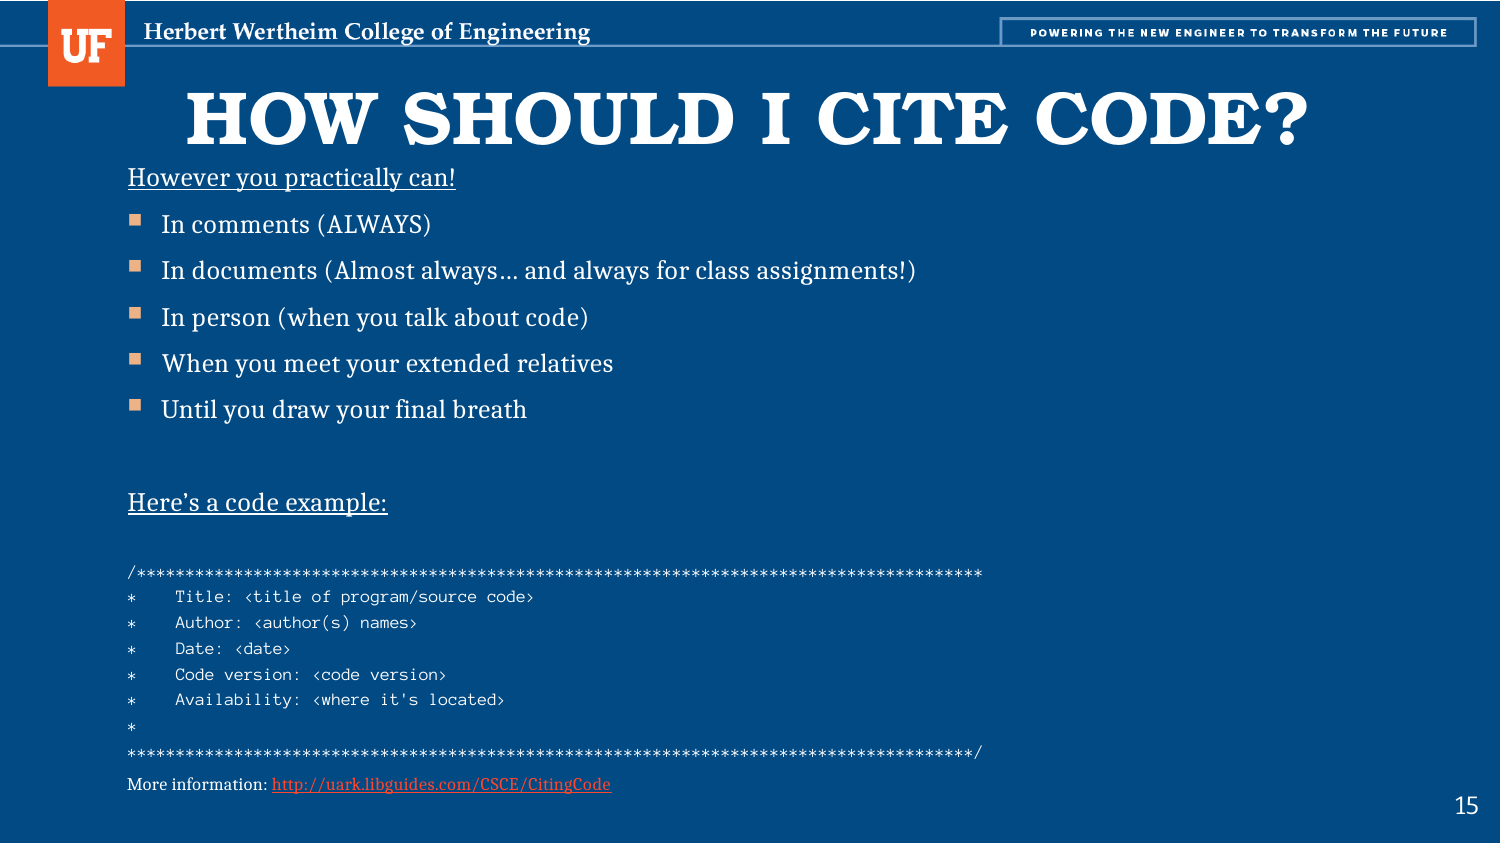

# How should I Cite Code?
However you practically can!
In comments (ALWAYS)
In documents (Almost always… and always for class assignments!)
In person (when you talk about code)
When you meet your extended relatives
Until you draw your final breath

Here’s a code example:
/***************************************************************************************
*    Title: <title of program/source code>
*    Author: <author(s) names>
*    Date: <date>
*    Code version: <code version>
*    Availability: <where it's located>
*
***************************************************************************************/
More information: http://uark.libguides.com/CSCE/CitingCode
15